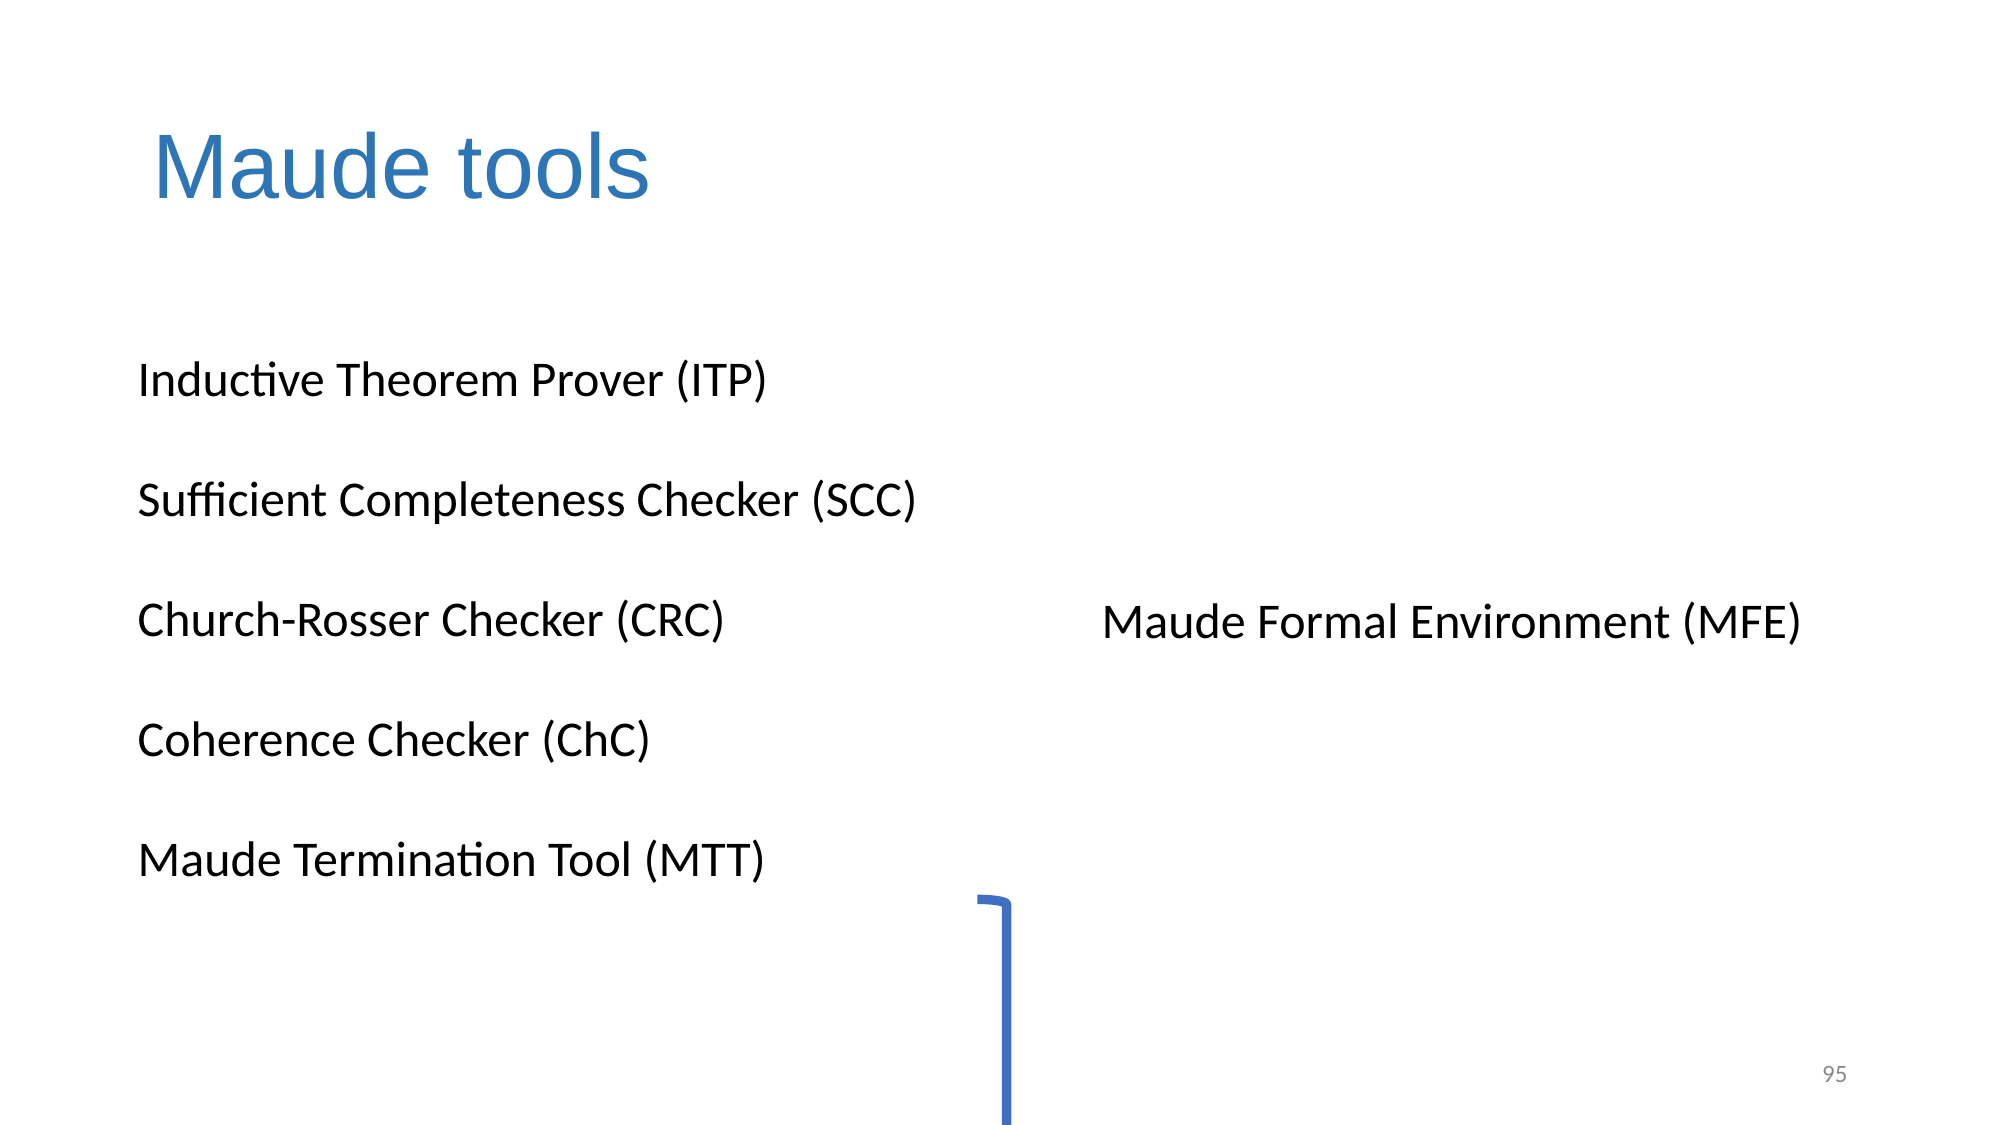

Maude tools
Inductive Theorem Prover (ITP)

Sufficient Completeness Checker (SCC)

Church-Rosser Checker (CRC)

Coherence Checker (ChC)

Maude Termination Tool (MTT)
Maude Formal Environment (MFE)

95